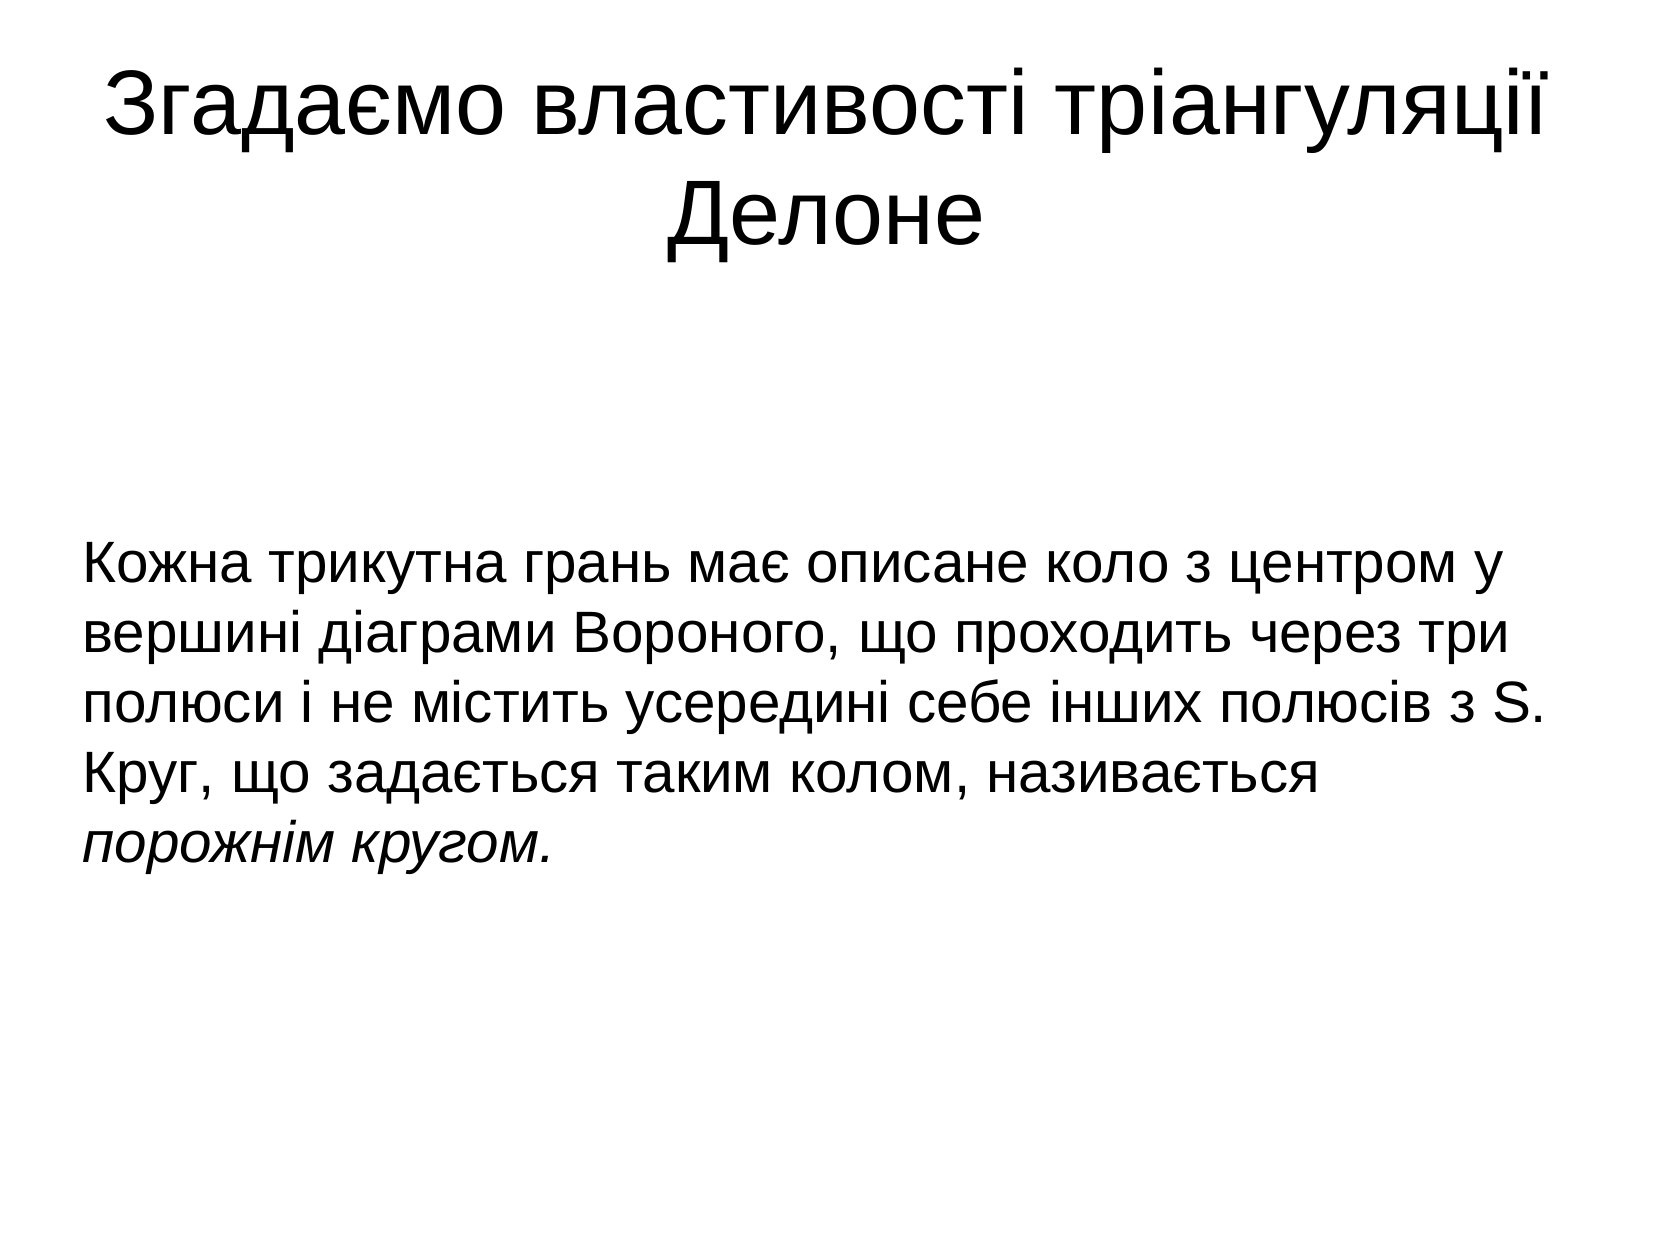

Згадаємо властивості тріангуляції Делоне
Кожна трикутна грань має описане коло з центром у вершині діаграми Вороного, що проходить через три полюси і не містить усередині себе інших полюсів з S. Круг, що задається таким колом, називається порожнім кругом.